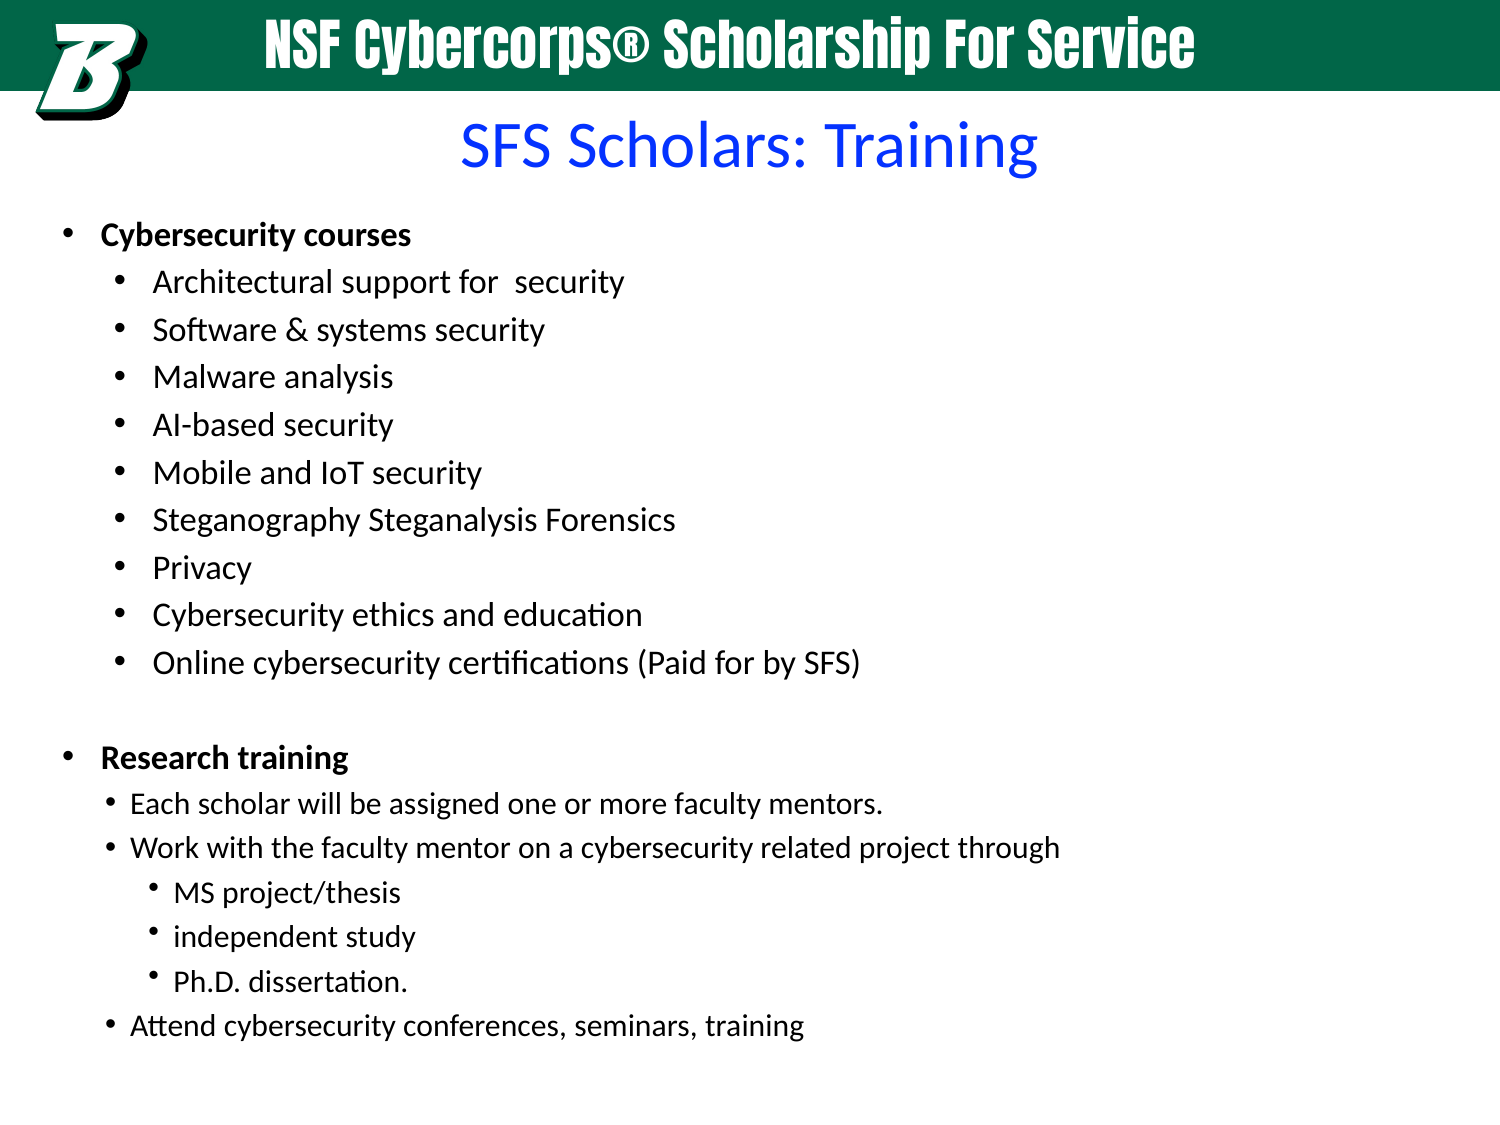

# SFS Scholars: Training
Cybersecurity courses
Architectural support for  security
Software & systems security
Malware analysis
AI-based security
Mobile and IoT security
Steganography Steganalysis Forensics
Privacy
Cybersecurity ethics and education
Online cybersecurity certifications (Paid for by SFS)

Research training
Each scholar will be assigned one or more faculty mentors.
Work with the faculty mentor on a cybersecurity related project through
MS project/thesis
independent study
Ph.D. dissertation.
Attend cybersecurity conferences, seminars, training